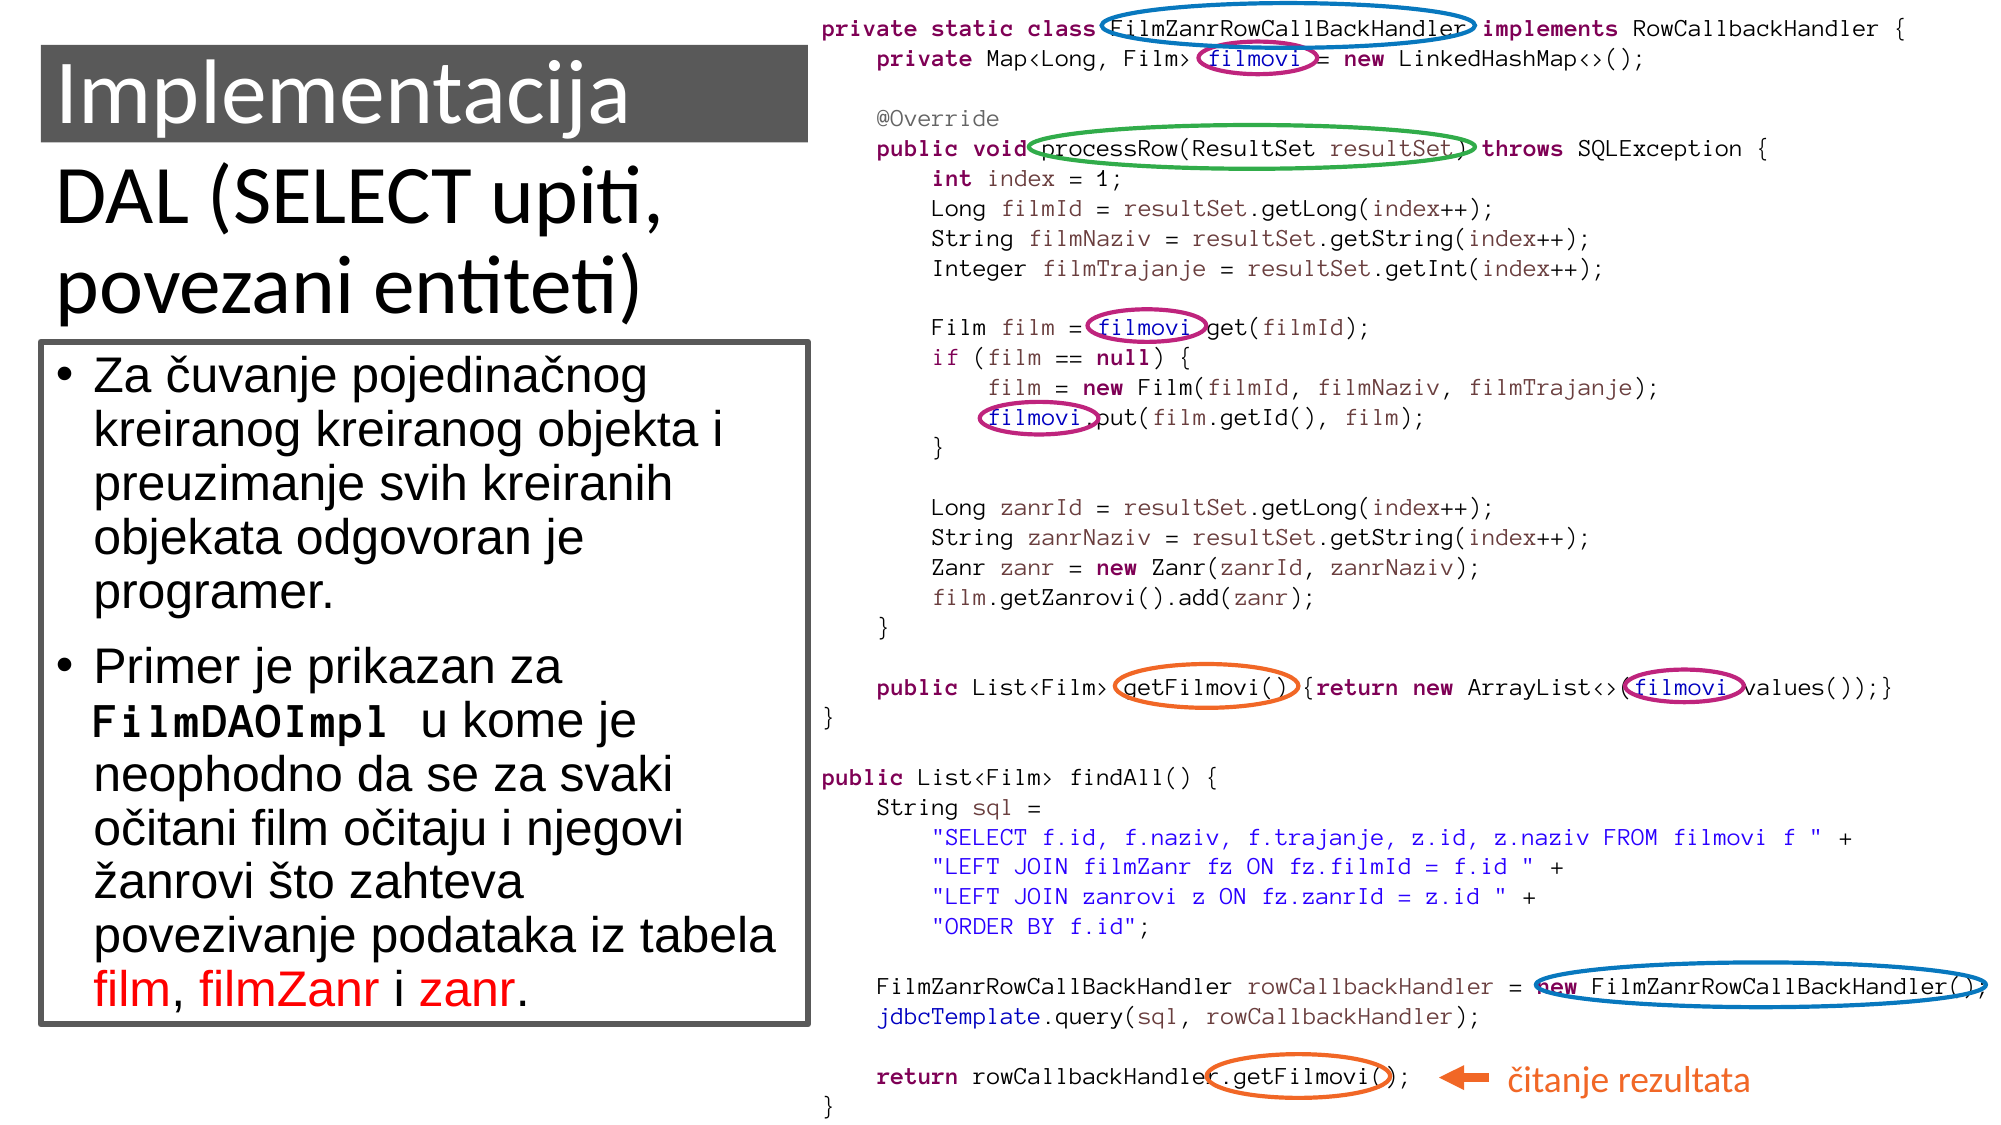

private static class FilmZanrRowCallBackHandler implements RowCallbackHandler {
    private Map<Long, Film> filmovi = new LinkedHashMap<>();

    @Override
    public void processRow(ResultSet resultSet) throws SQLException {
        int index = 1;
        Long filmId = resultSet.getLong(index++);
        String filmNaziv = resultSet.getString(index++);
        Integer filmTrajanje = resultSet.getInt(index++);

        Film film = filmovi.get(filmId);
        if (film == null) {
            film = new Film(filmId, filmNaziv, filmTrajanje);
            filmovi.put(film.getId(), film);
        }

        Long zanrId = resultSet.getLong(index++);
        String zanrNaziv = resultSet.getString(index++);
        Zanr zanr = new Zanr(zanrId, zanrNaziv);
        film.getZanrovi().add(zanr);
    }

    public List<Film> getFilmovi() {return new ArrayList<>(filmovi.values());}
}

public List<Film> findAll() {
    String sql =
        "SELECT f.id, f.naziv, f.trajanje, z.id, z.naziv FROM filmovi f " +
        "LEFT JOIN filmZanr fz ON fz.filmId = f.id " +
        "LEFT JOIN zanrovi z ON fz.zanrId = z.id " +
        "ORDER BY f.id";

    FilmZanrRowCallBackHandler rowCallbackHandler = new FilmZanrRowCallBackHandler();
    jdbcTemplate.query(sql, rowCallbackHandler);

    return rowCallbackHandler.getFilmovi();
}

# Implementacija

DAL (SELECT upiti, povezani entiteti)

Za čuvanje pojedinačnog kreiranog kreiranog objekta i preuzimanje svih kreiranih objekata odgovoran je programer.
Primer je prikazan za FilmDAOImpl u kome je neophodno da se za svaki očitani film očitaju i njegovi žanrovi što zahteva povezivanje podataka iz tabela film, filmZanr i zanr.

čitanje rezultata